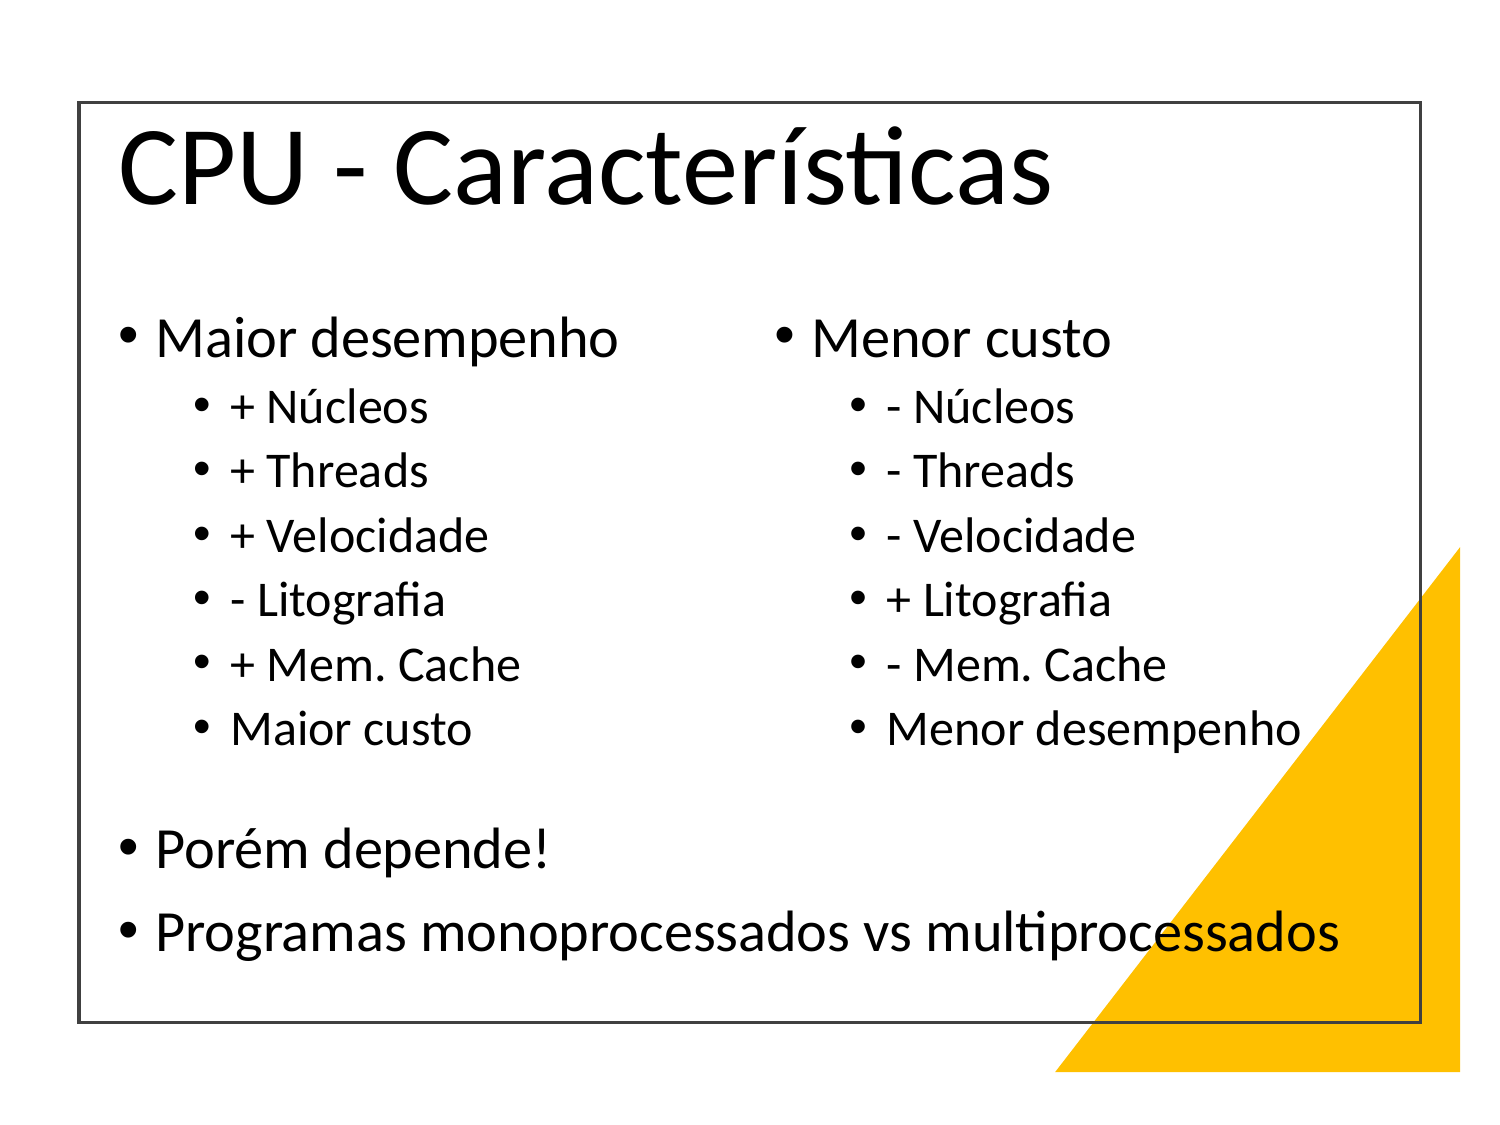

# CPU - Características

Maior desempenho
+ Núcleos
+ Threads
+ Velocidade
- Litografia
+ Mem. Cache
Maior custo
Menor custo
- Núcleos
- Threads
- Velocidade
+ Litografia
- Mem. Cache
Menor desempenho

Porém depende!
Programas monoprocessados vs multiprocessados